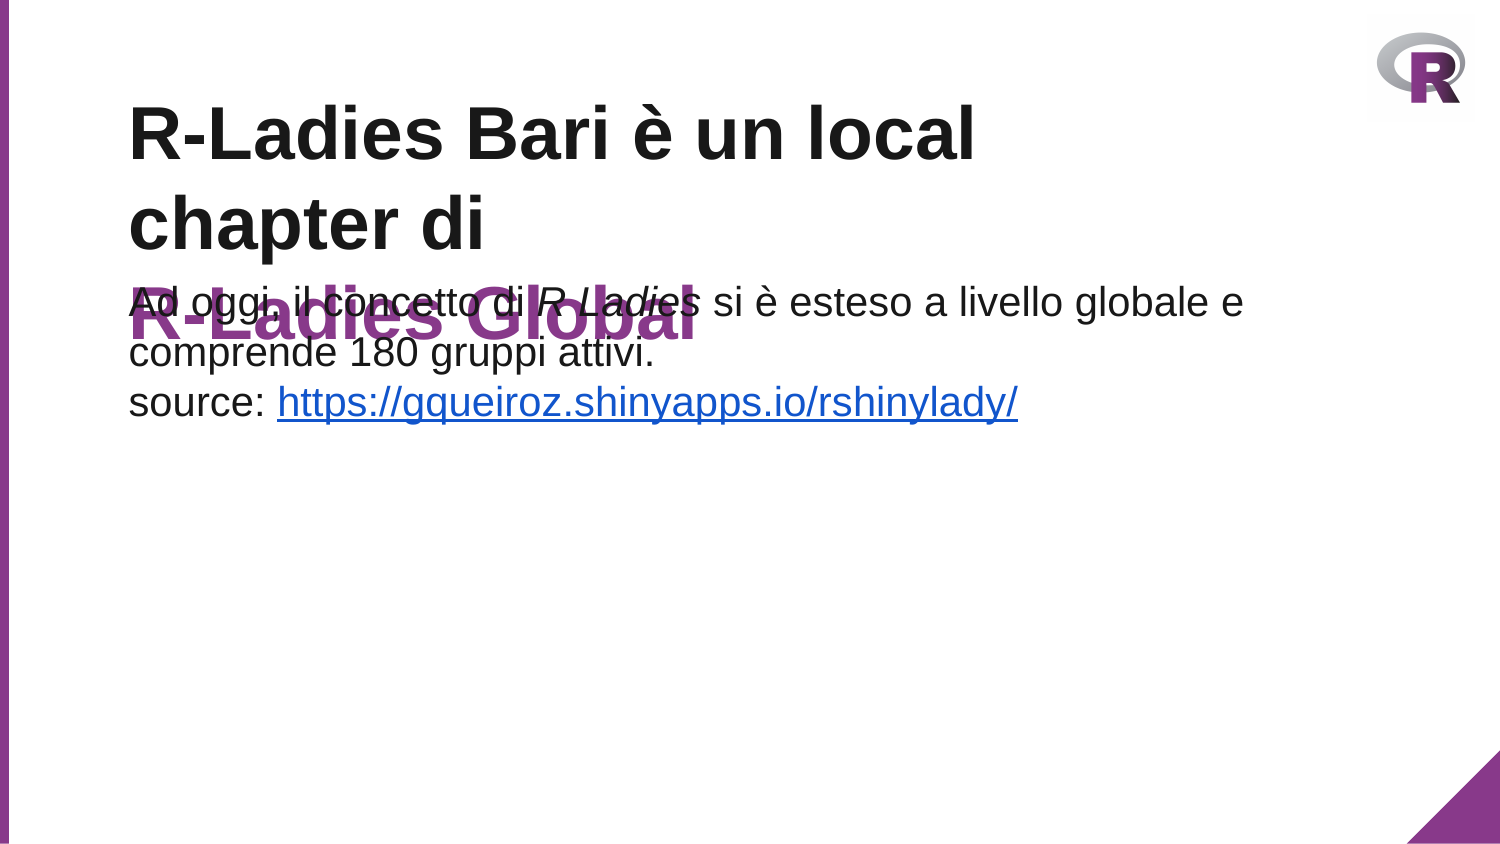

# R-Ladies Bari è un local chapter di R-Ladies Global
Ad oggi, il concetto di R Ladies si è esteso a livello globale e comprende 180 gruppi attivi.
source: https://gqueiroz.shinyapps.io/rshinylady/